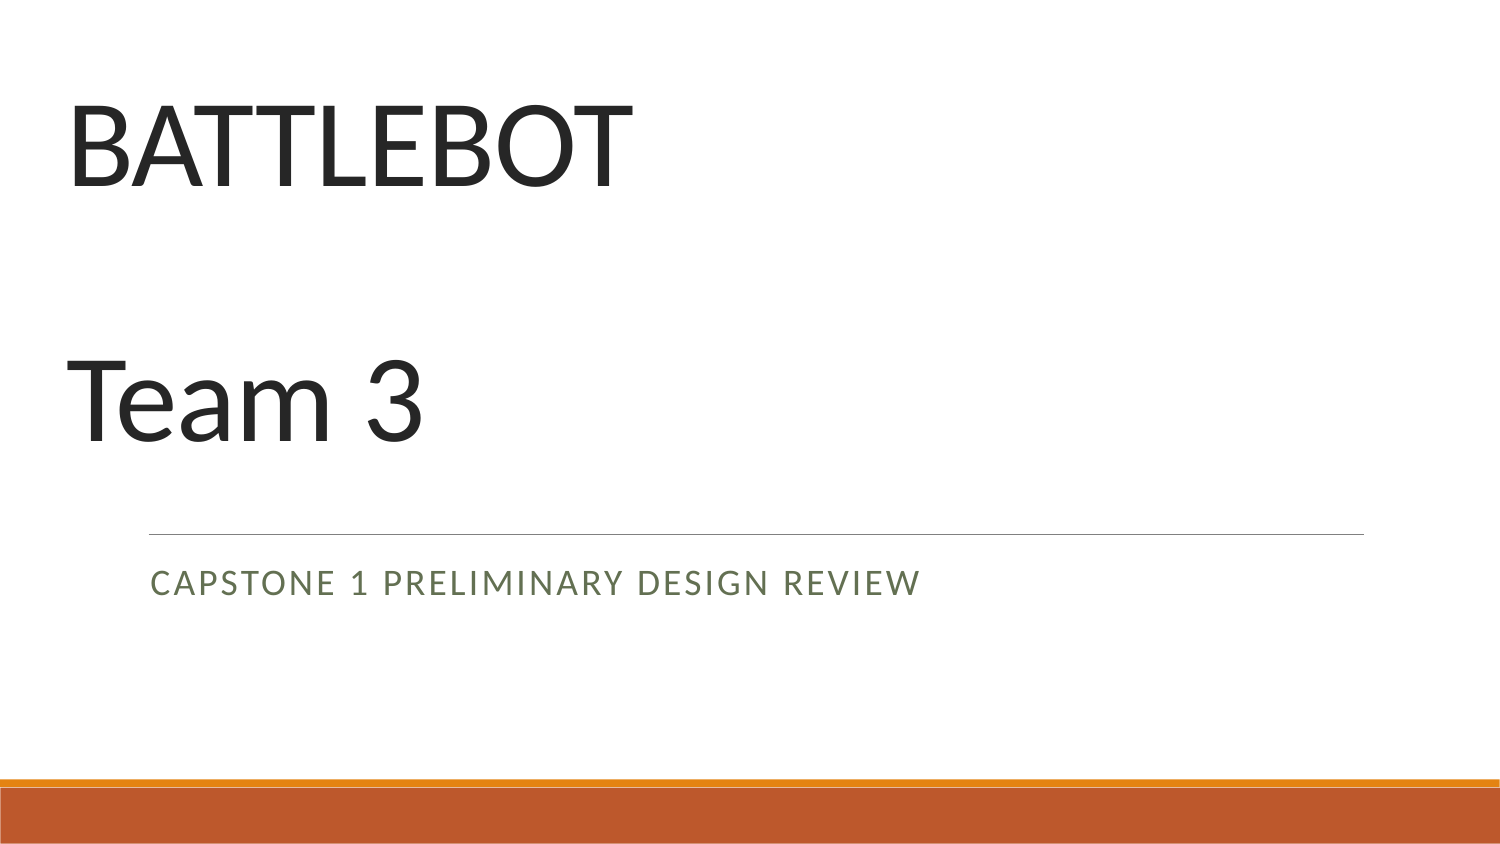

# BATTLEBOT

Team 3
Capstone 1 Preliminary Design Review